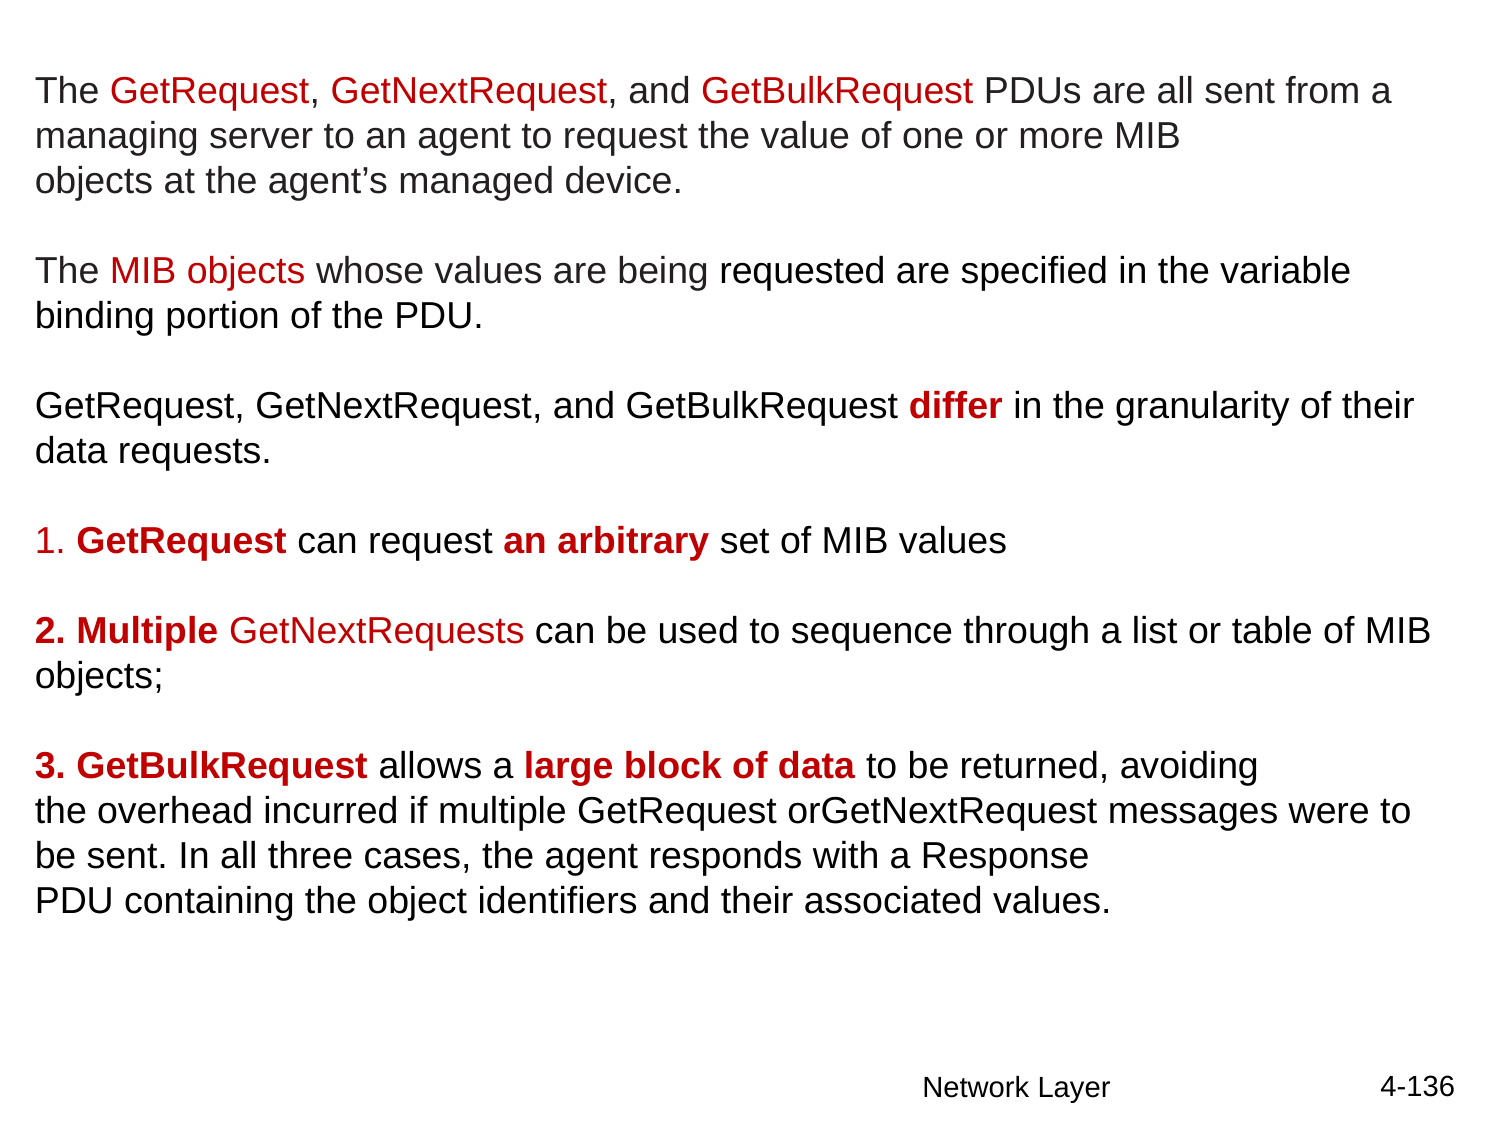

The GetRequest, GetNextRequest, and GetBulkRequest PDUs are all sent from a managing server to an agent to request the value of one or more MIB
objects at the agent’s managed device.

The MIB objects whose values are being requested are specified in the variable binding portion of the PDU.

GetRequest, GetNextRequest, and GetBulkRequest differ in the granularity of their
data requests.

1. GetRequest can request an arbitrary set of MIB values

2. Multiple GetNextRequests can be used to sequence through a list or table of MIB
objects;

3. GetBulkRequest allows a large block of data to be returned, avoiding
the overhead incurred if multiple GetRequest orGetNextRequest messages were to be sent. In all three cases, the agent responds with a Response
PDU containing the object identifiers and their associated values.

4-136
Network Layer